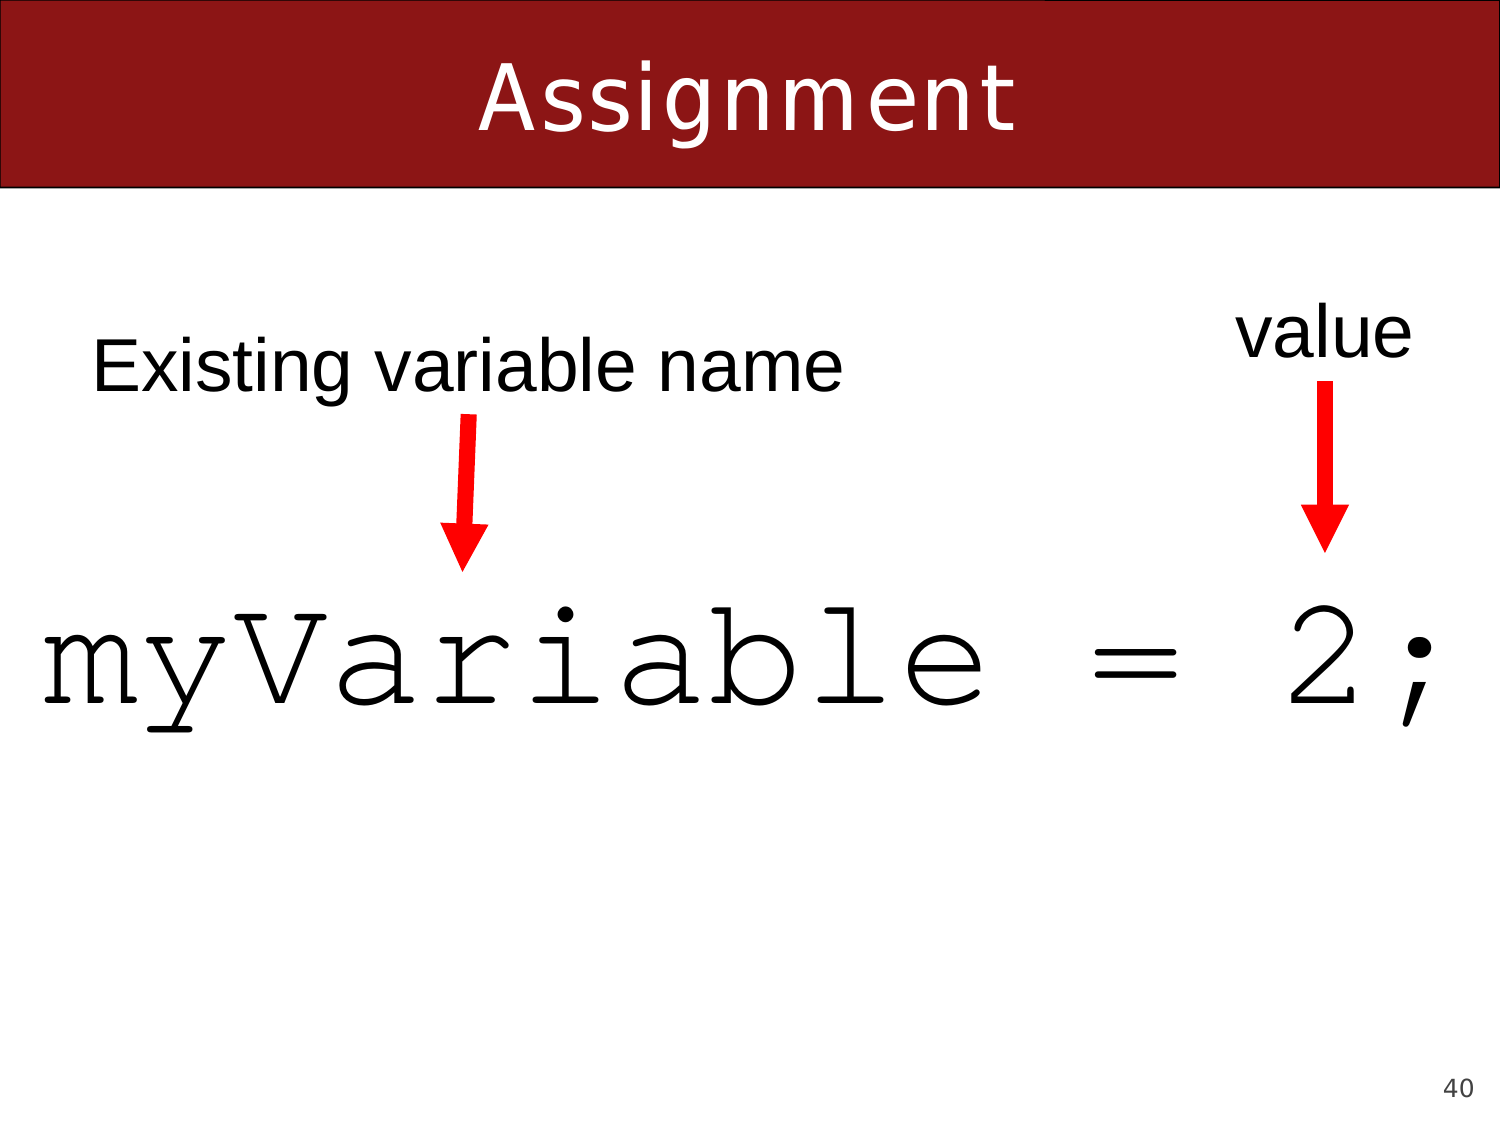

# Assignment
value
Existing variable name
myVariable = 2;